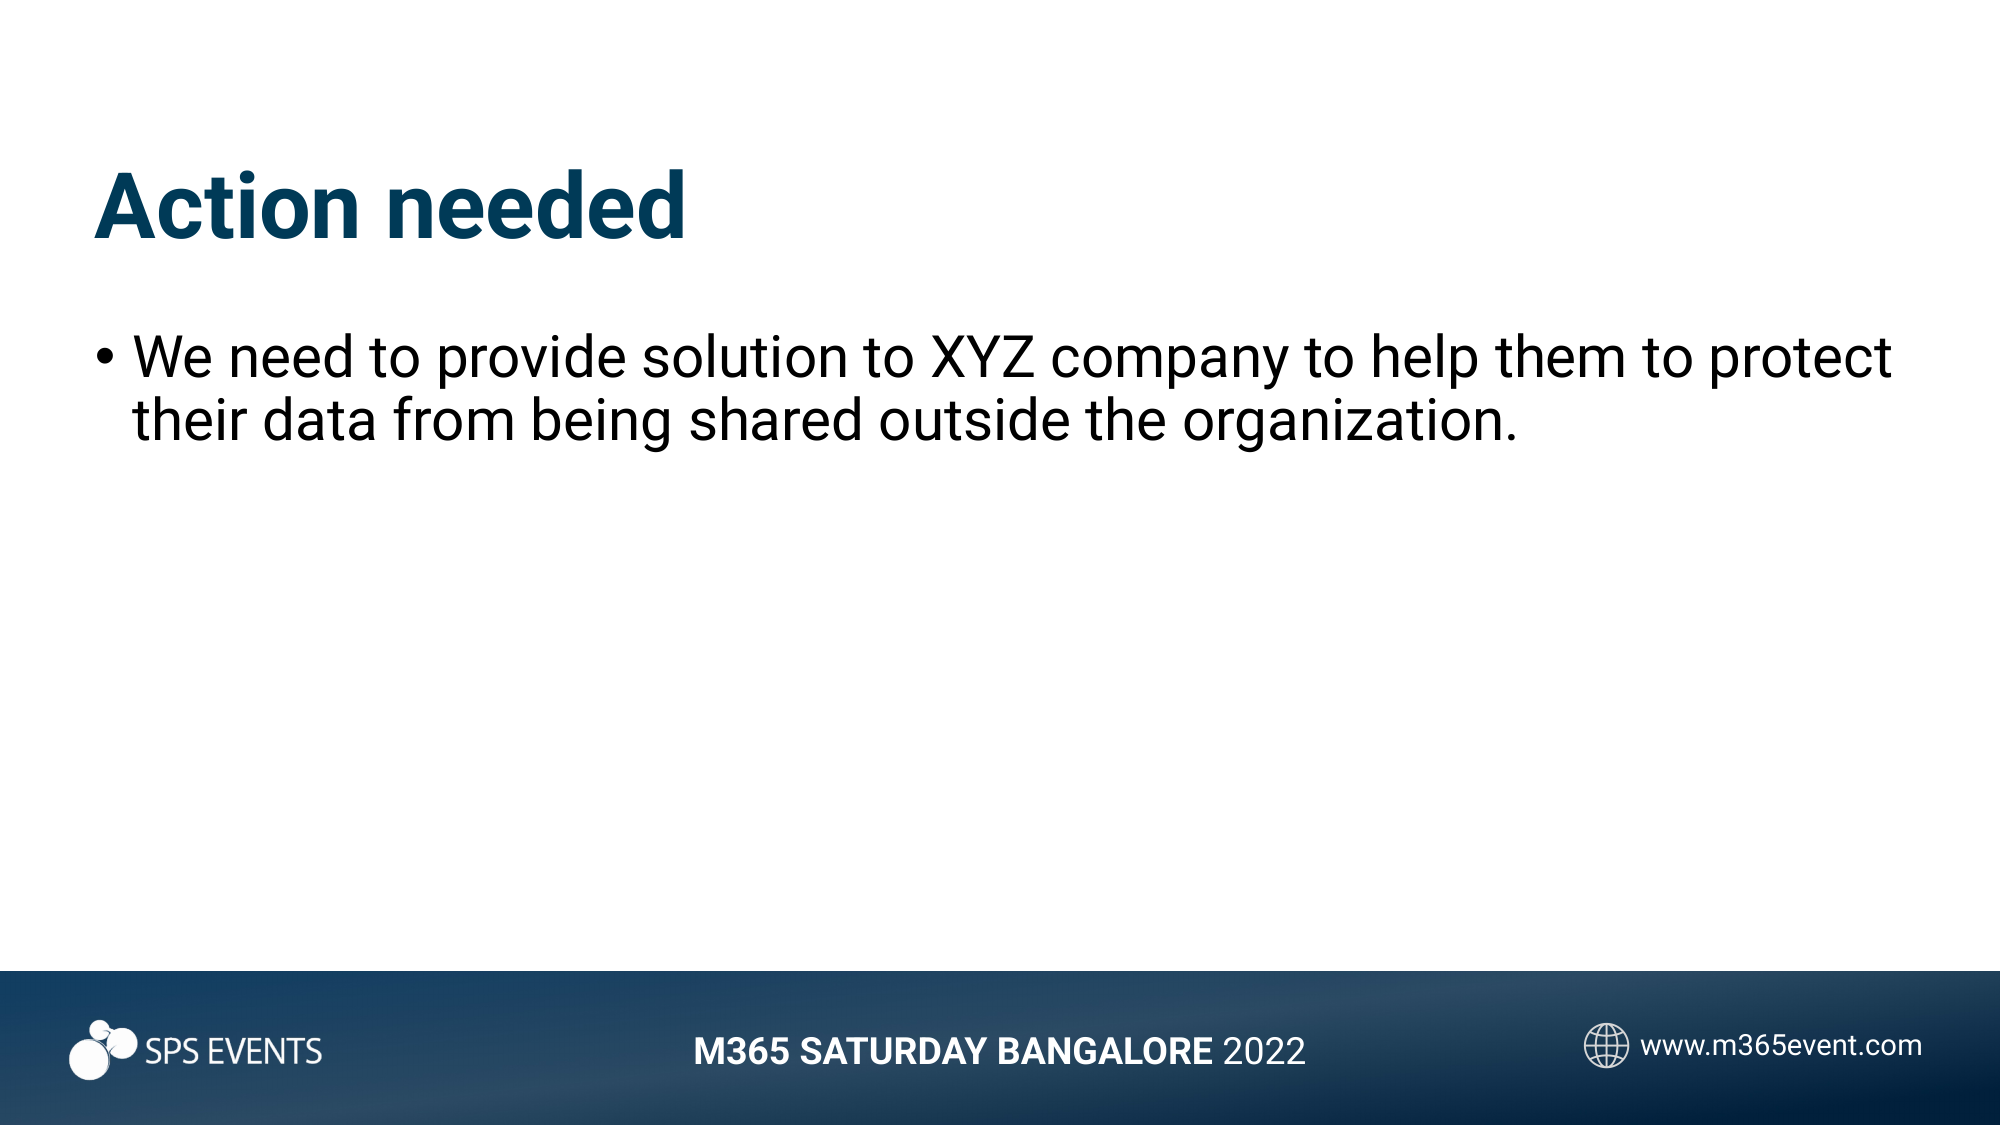

# Action needed
We need to provide solution to XYZ company to help them to protect their data from being shared outside the organization.